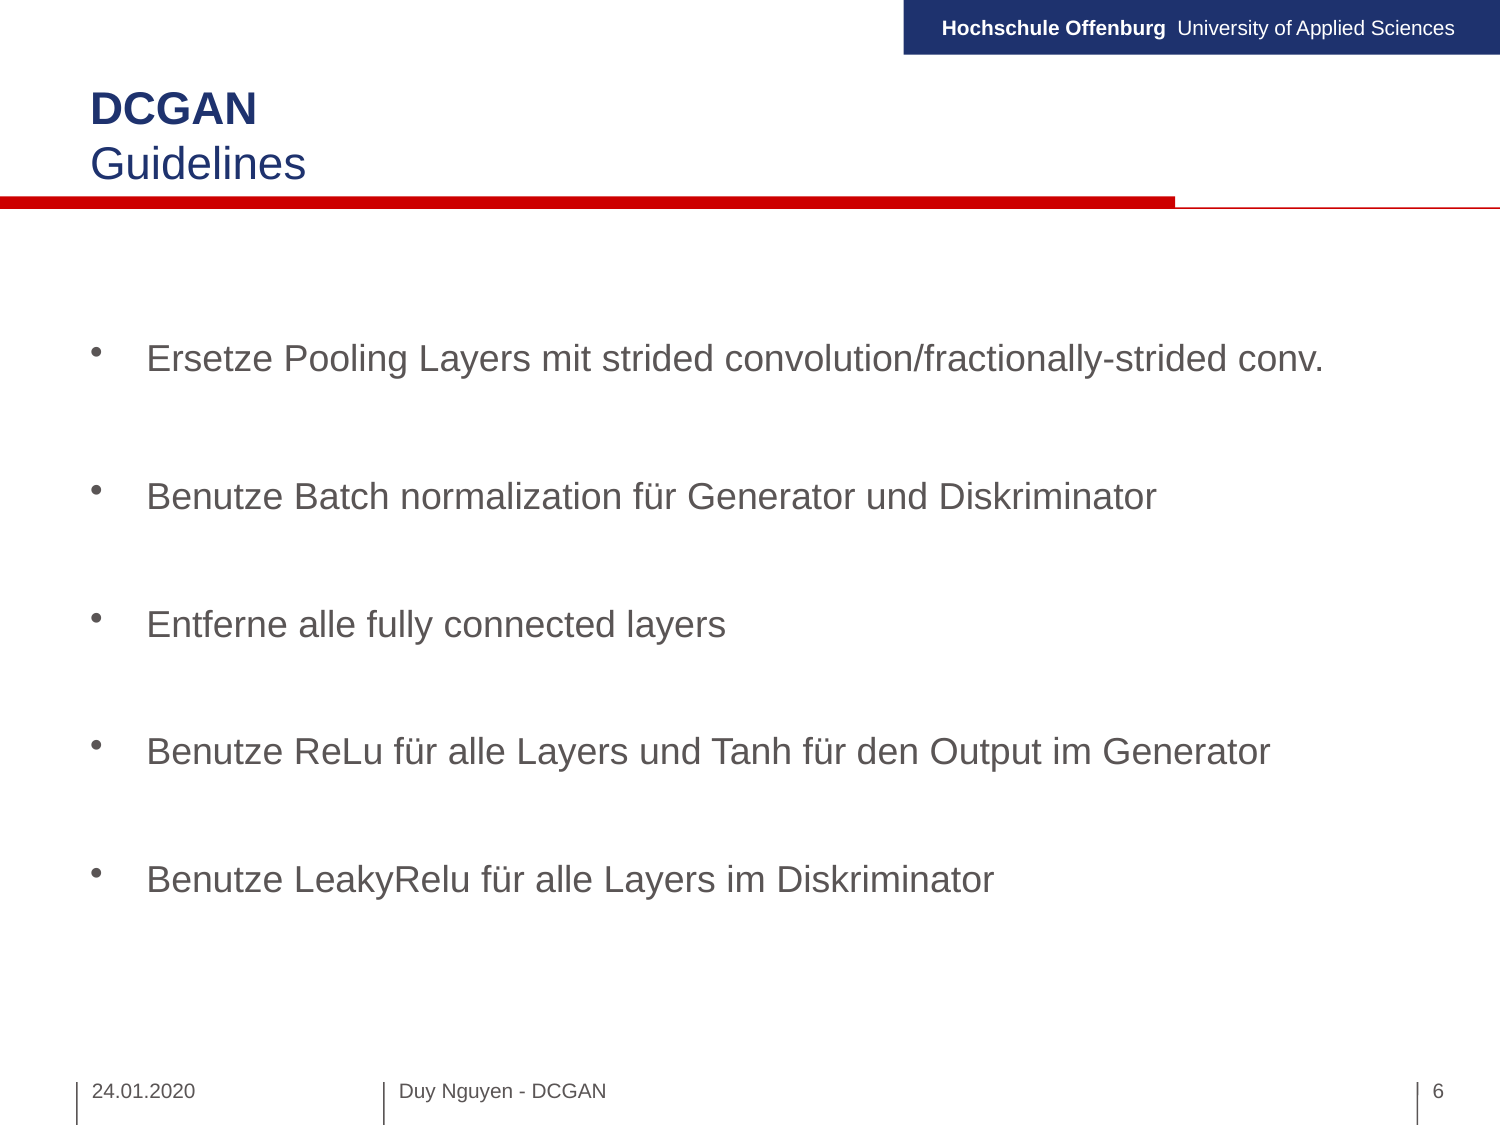

# DCGAN Guidelines
Ersetze Pooling Layers mit strided convolution/fractionally-strided conv.

Benutze Batch normalization für Generator und Diskriminator

Entferne alle fully connected layers

Benutze ReLu für alle Layers und Tanh für den Output im Generator

Benutze LeakyRelu für alle Layers im Diskriminator
24.01.2020
Duy Nguyen - DCGAN
6